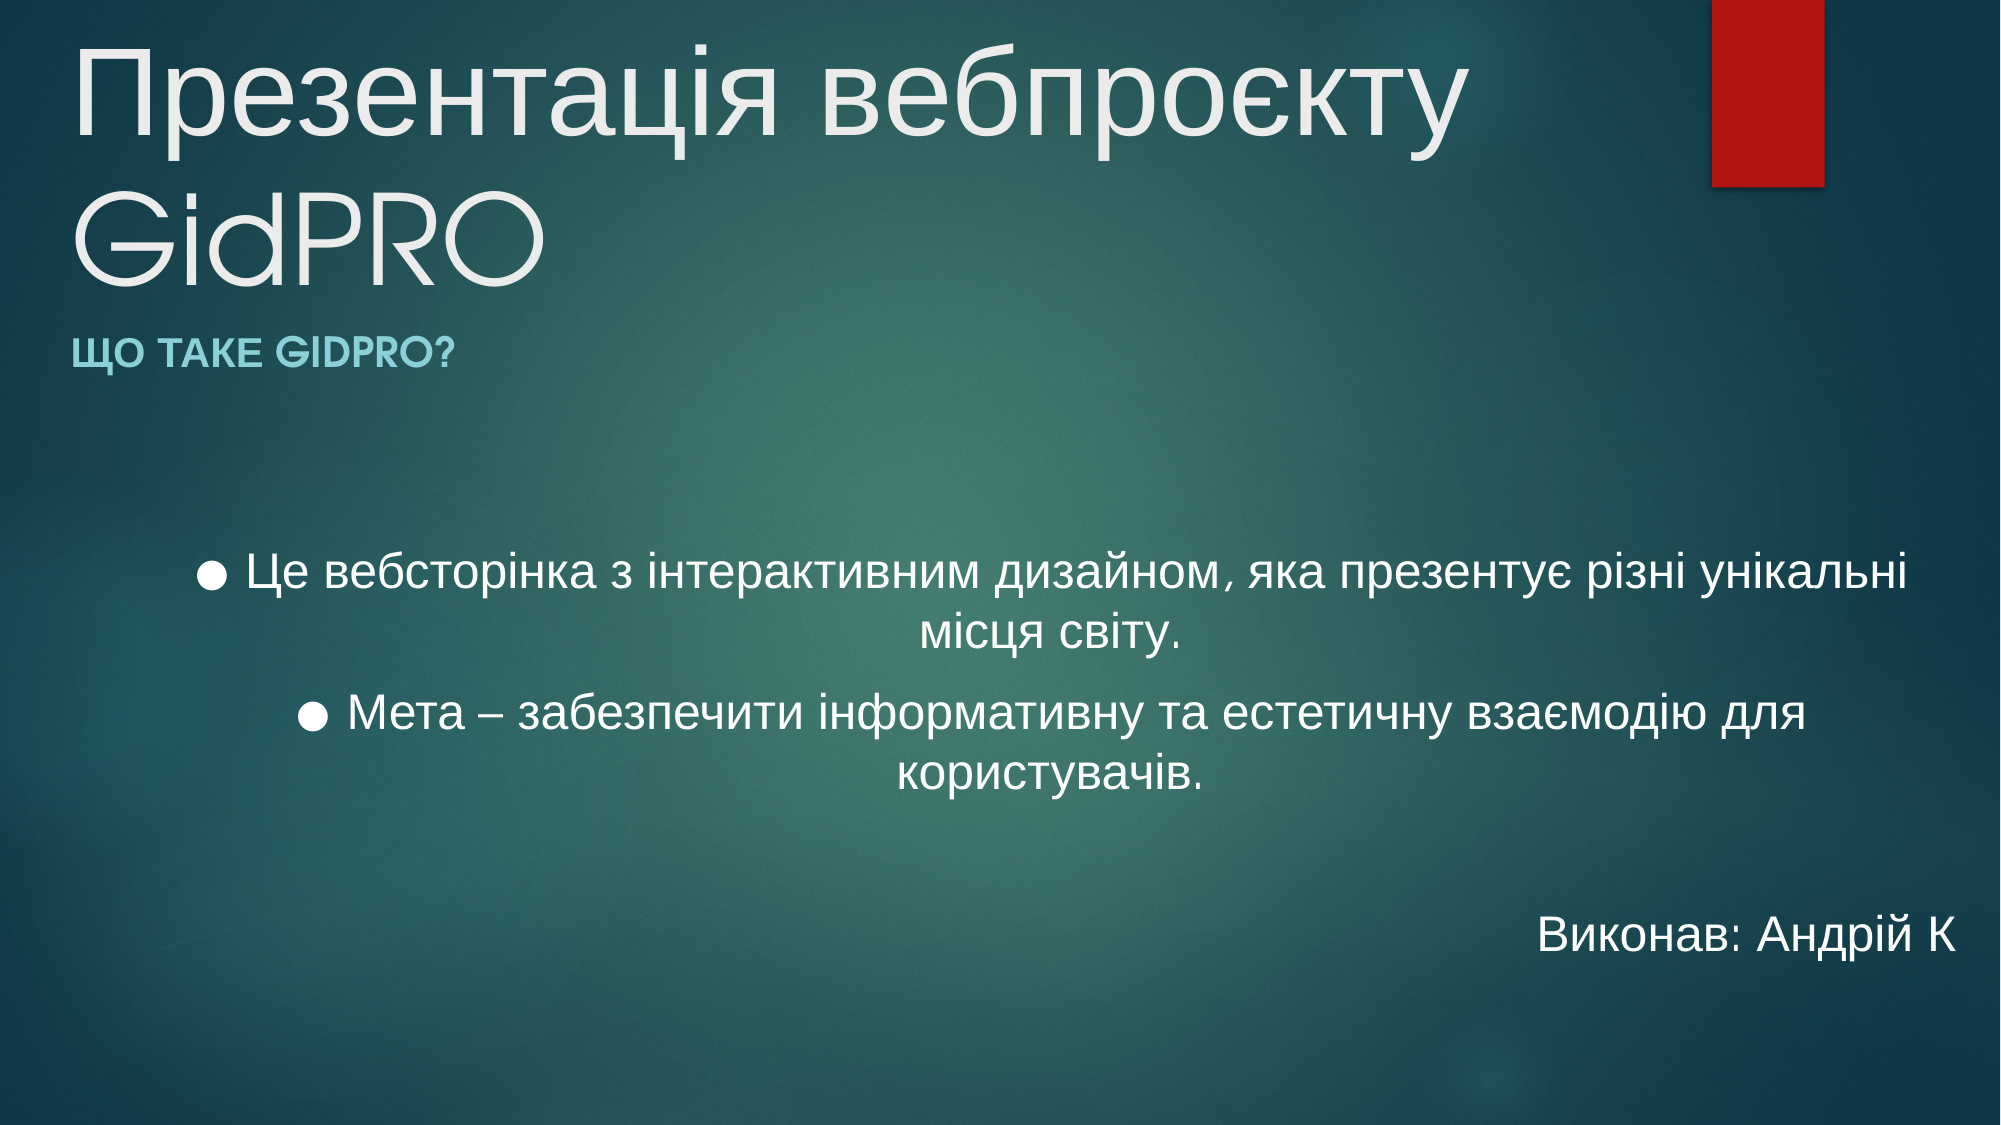

# Презентація вебпроєкту GidPRO
Що таке GidPRO?

● Це вебсторінка з інтерактивним дизайном, яка презентує різні унікальні місця світу.
● Мета – забезпечити інформативну та естетичну взаємодію для користувачів.

Виконав: Андрій К